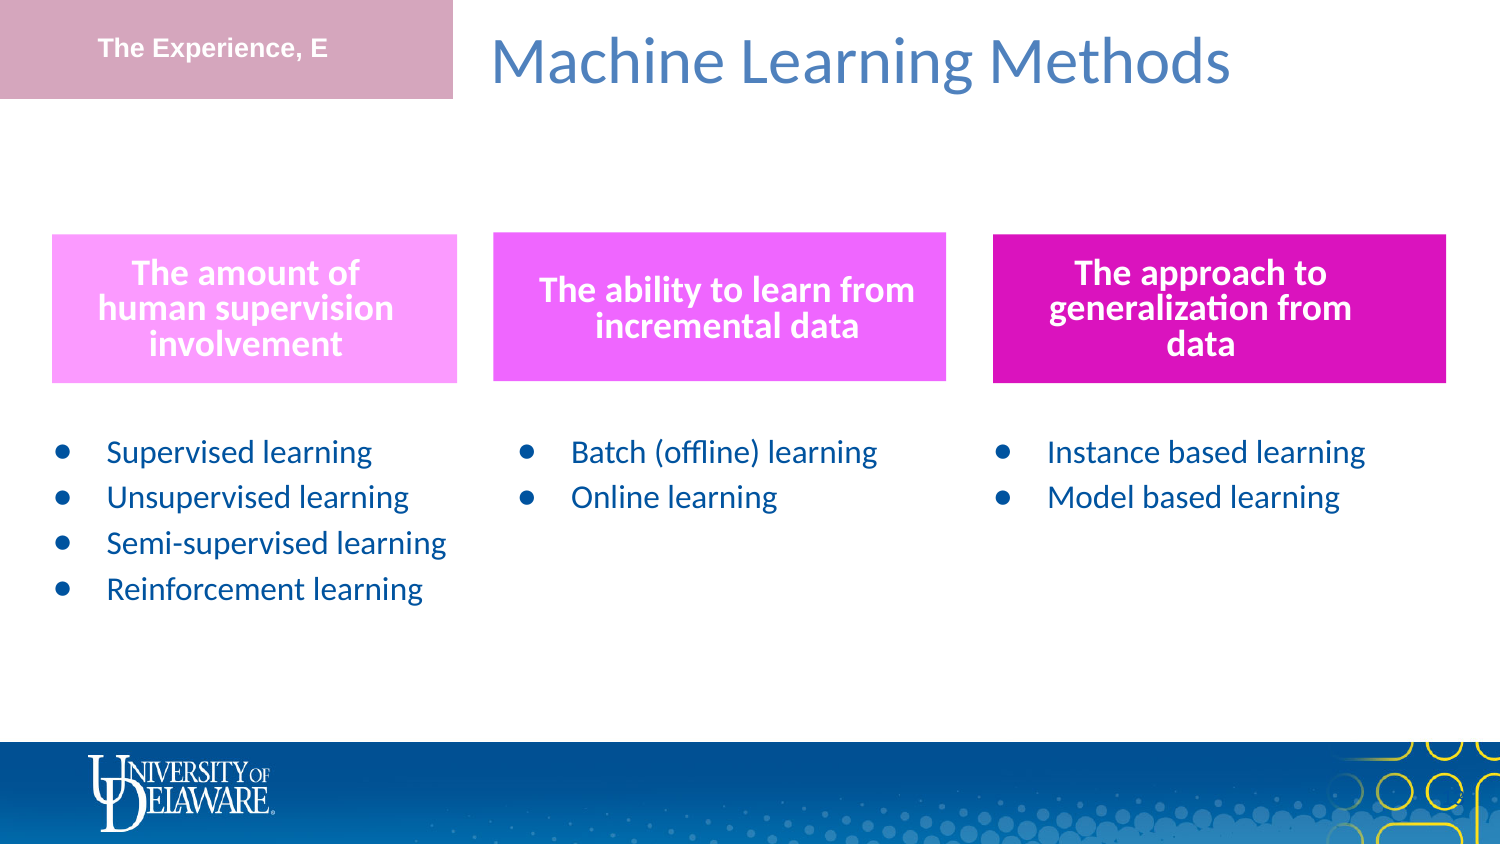

# Machine Learning Methods
The Experience, E

The ability to learn from incremental data
The amount of human supervision involvement
The approach to generalization from data
Supervised learning
Unsupervised learning
Semi-supervised learning
Reinforcement learning
Batch (offline) learning
Online learning
Instance based learning
Model based learning
13